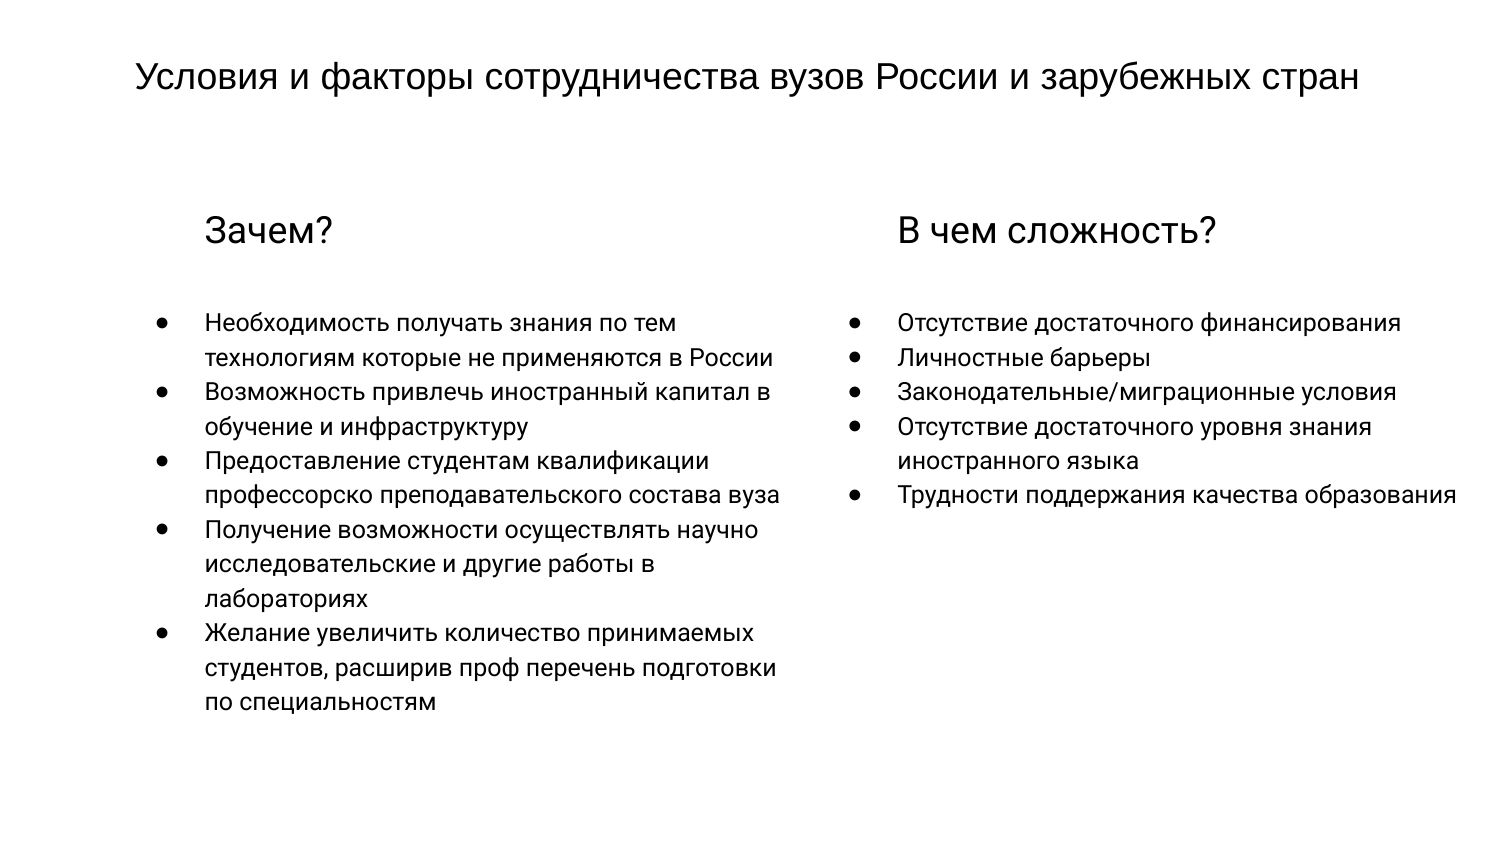

Условия и факторы сотрудничества вузов России и зарубежных стран
Зачем?

Необходимость получать знания по тем технологиям которые не применяются в России
Возможность привлечь иностранный капитал в обучение и инфраструктуру
Предоставление студентам квалификации профессорско преподавательского состава вуза
Получение возможности осуществлять научно исследовательские и другие работы в лабораториях
Желание увеличить количество принимаемых студентов, расширив проф перечень подготовки по специальностям
В чем сложность?

Отсутствие достаточного финансирования
Личностные барьеры
Законодательные/миграционные условия
Отсутствие достаточного уровня знания иностранного языка
Трудности поддержания качества образования